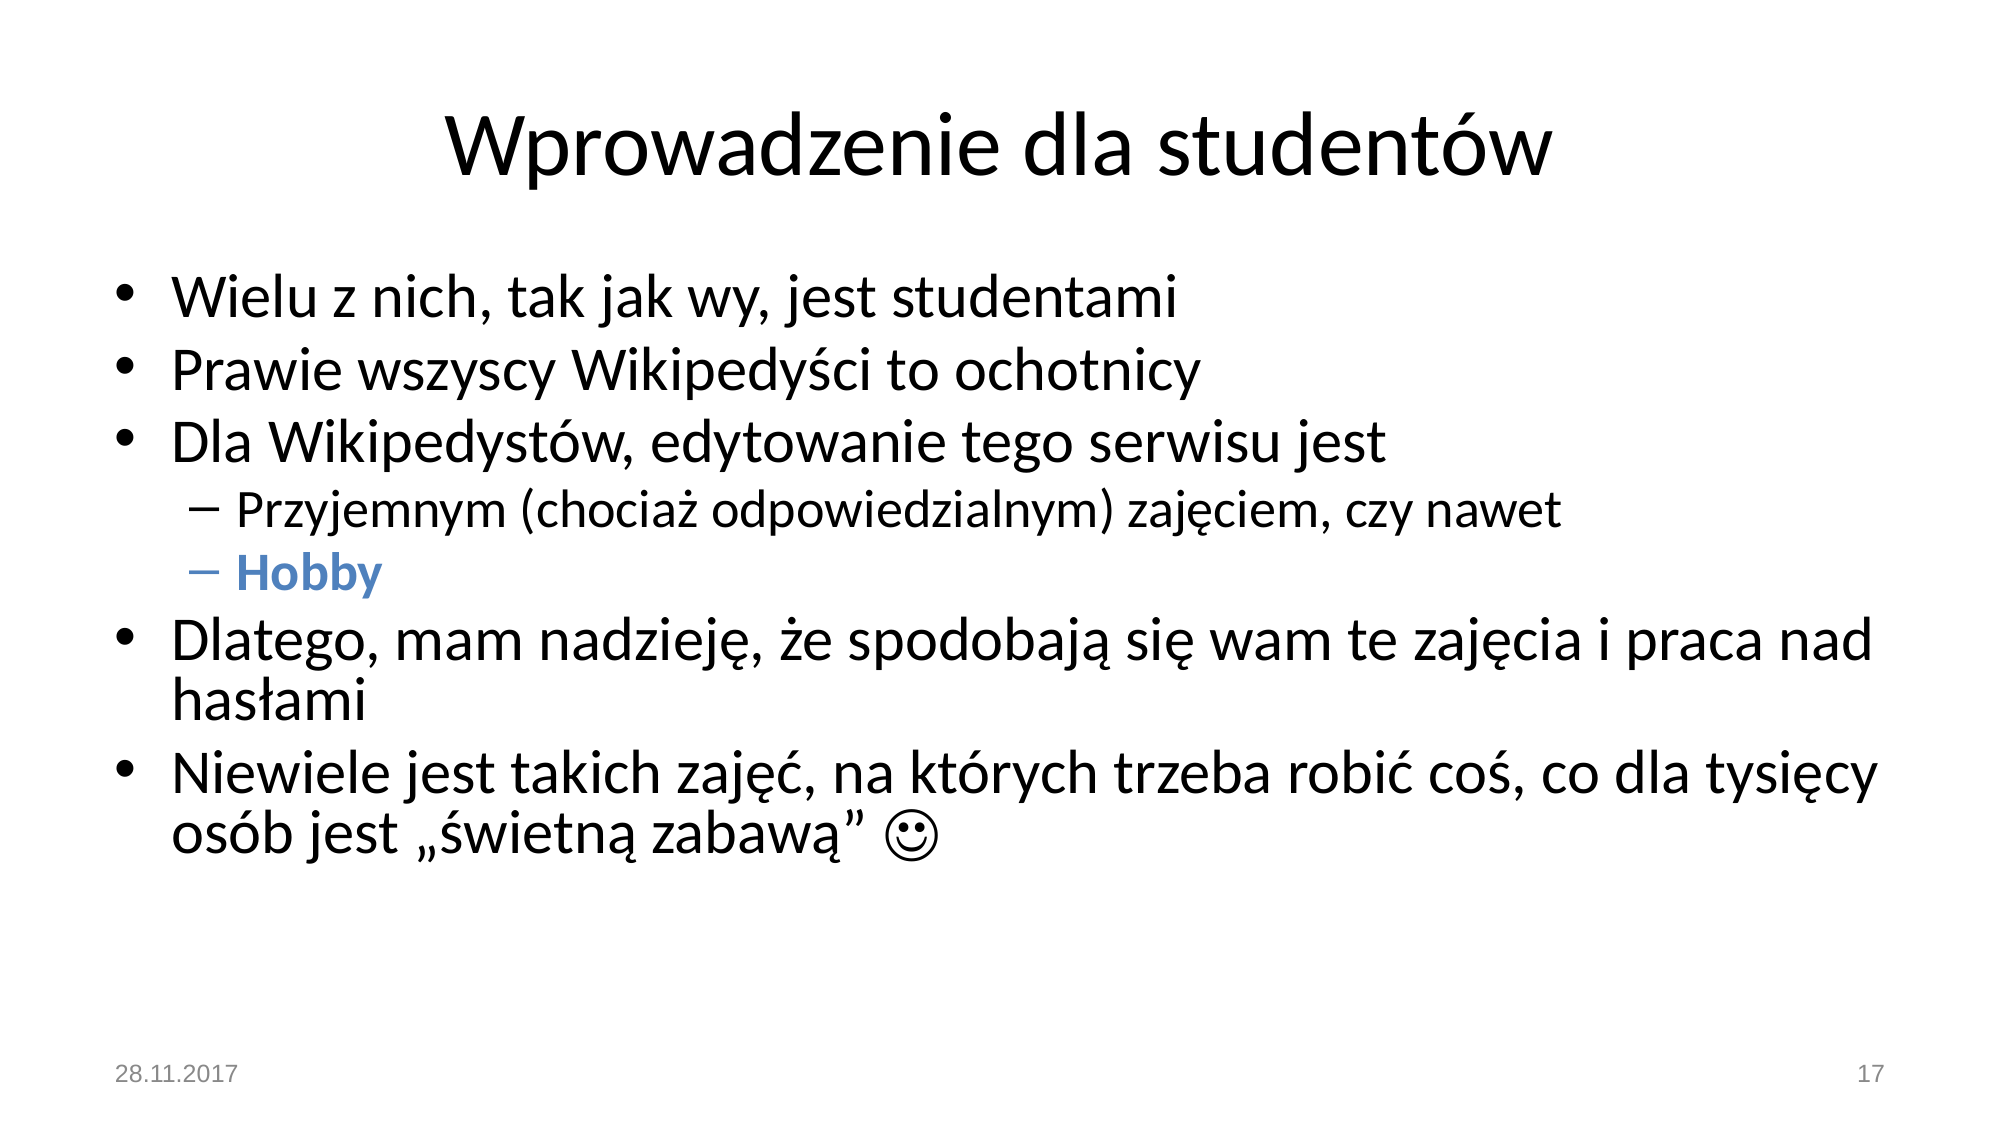

# Wprowadzenie dla studentów
Wielu z nich, tak jak wy, jest studentami
Prawie wszyscy Wikipedyści to ochotnicy
Dla Wikipedystów, edytowanie tego serwisu jest
Przyjemnym (chociaż odpowiedzialnym) zajęciem, czy nawet
Hobby
Dlatego, mam nadzieję, że spodobają się wam te zajęcia i praca nad hasłami
Niewiele jest takich zajęć, na których trzeba robić coś, co dla tysięcy osób jest „świetną zabawą” ☺
28.11.2017
17